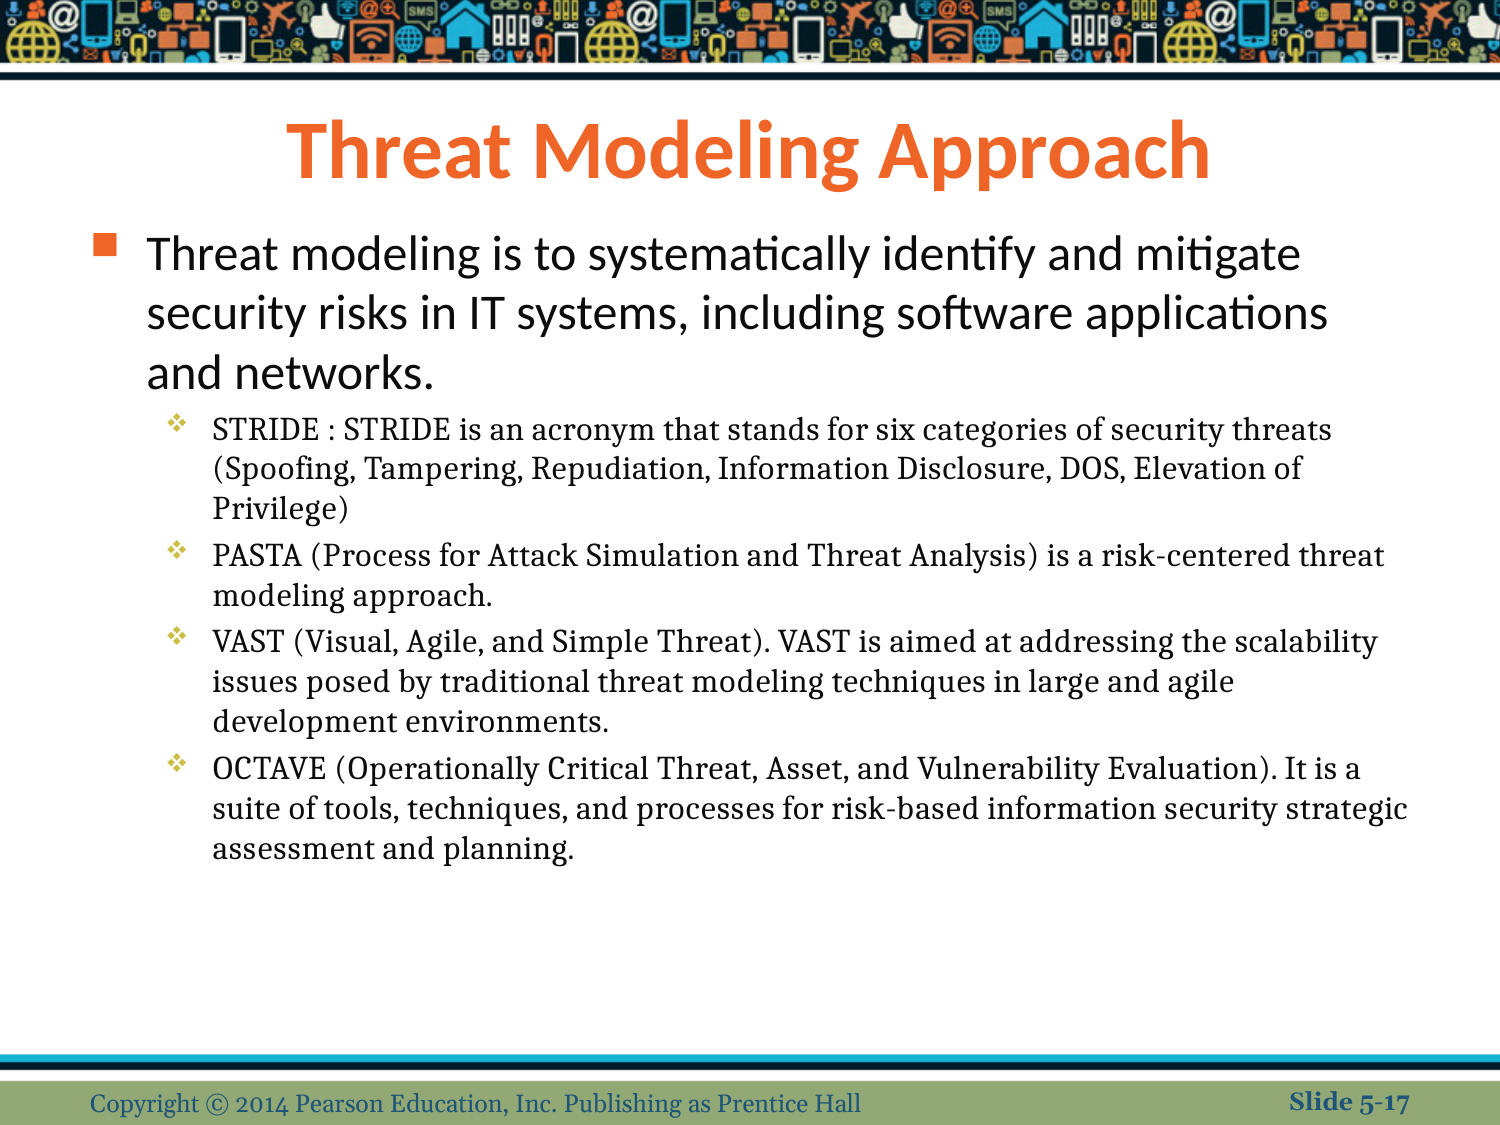

# Threat Modeling Approach
Threat modeling is to systematically identify and mitigate security risks in IT systems, including software applications and networks.
STRIDE : STRIDE is an acronym that stands for six categories of security threats (Spoofing, Tampering, Repudiation, Information Disclosure, DOS, Elevation of Privilege)
PASTA (Process for Attack Simulation and Threat Analysis) is a risk-centered threat modeling approach.
VAST (Visual, Agile, and Simple Threat). VAST is aimed at addressing the scalability issues posed by traditional threat modeling techniques in large and agile development environments.
OCTAVE (Operationally Critical Threat, Asset, and Vulnerability Evaluation). It is a suite of tools, techniques, and processes for risk-based information security strategic assessment and planning.
Copyright © 2014 Pearson Education, Inc. Publishing as Prentice Hall
Slide 5-17